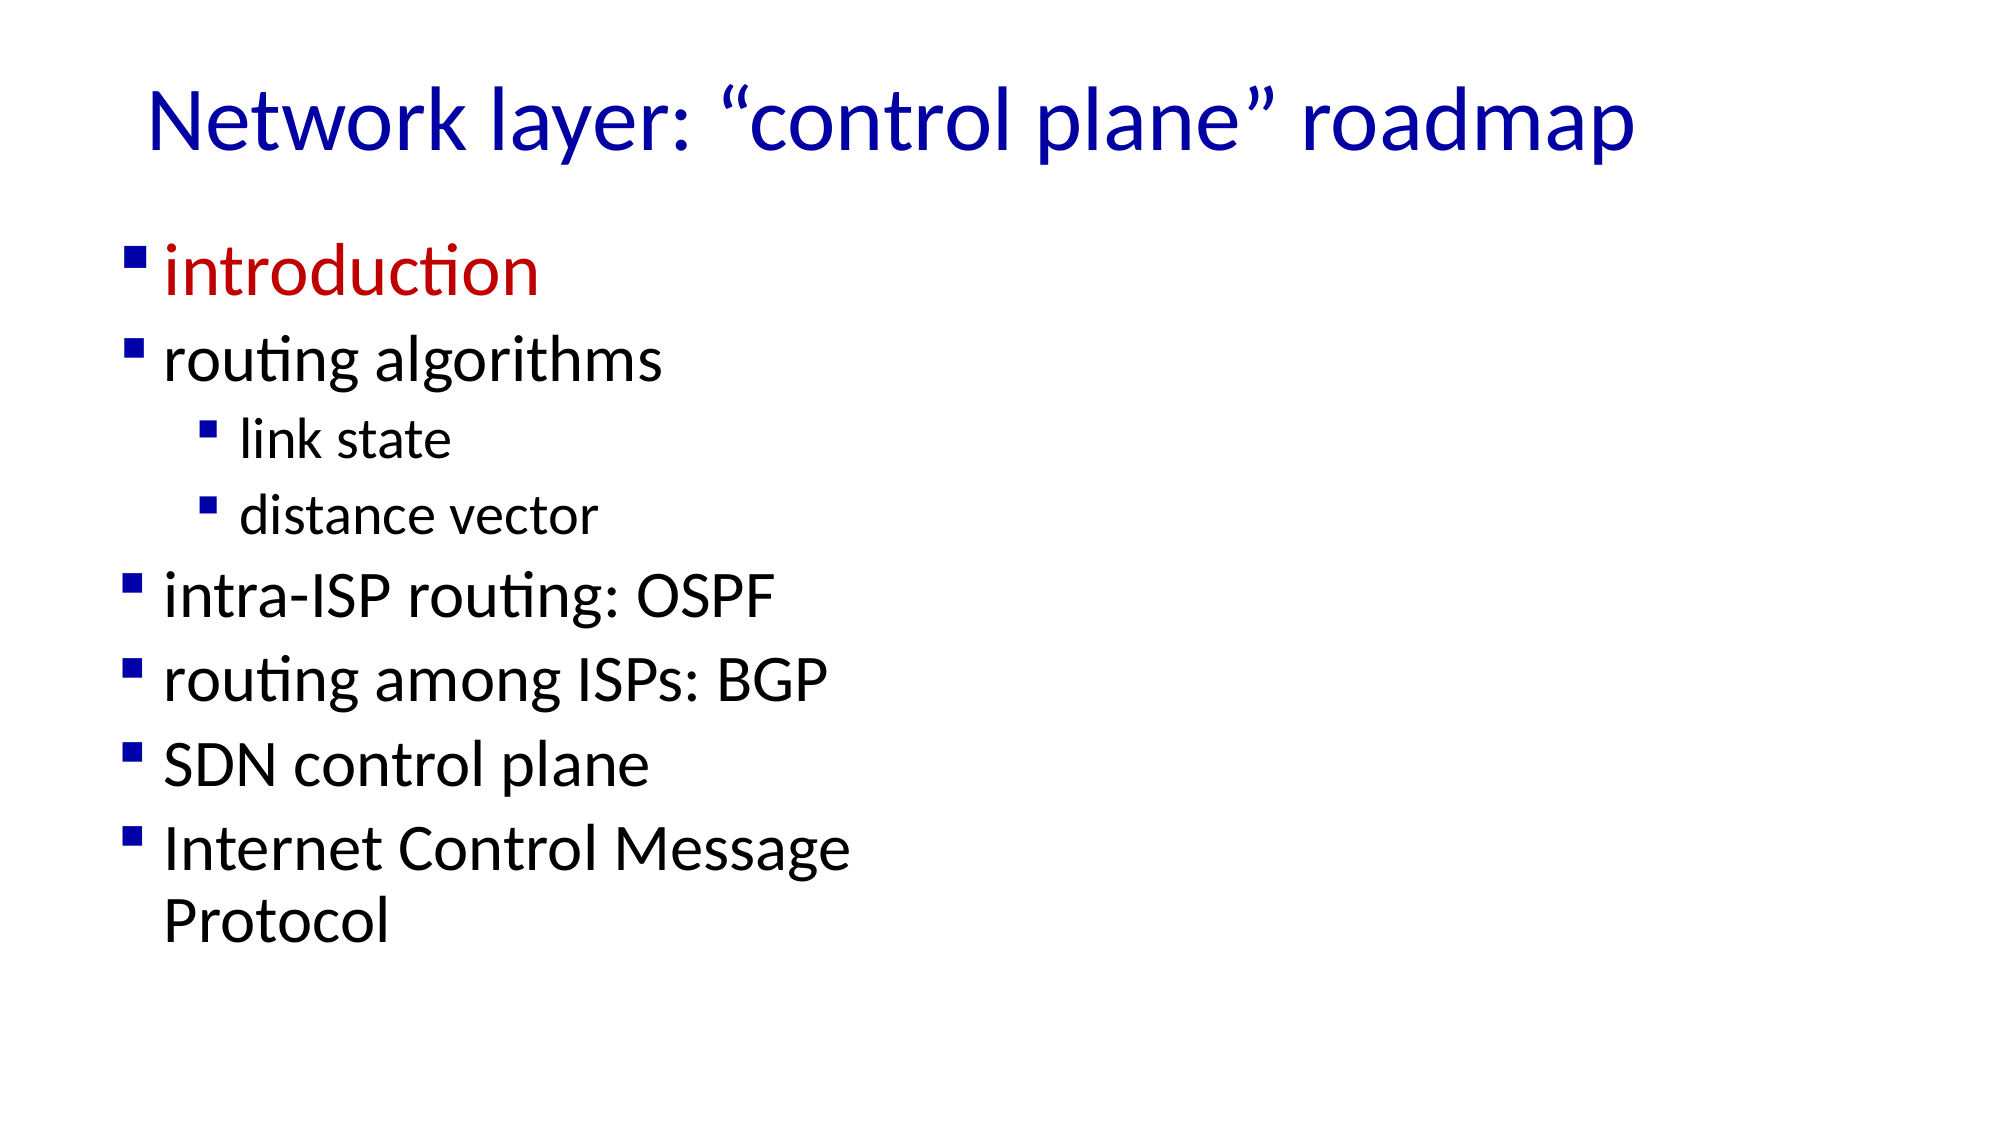

# Network layer: “control plane” roadmap
introduction
routing algorithms
link state
distance vector
intra-ISP routing: OSPF
routing among ISPs: BGP
SDN control plane
Internet Control Message Protocol